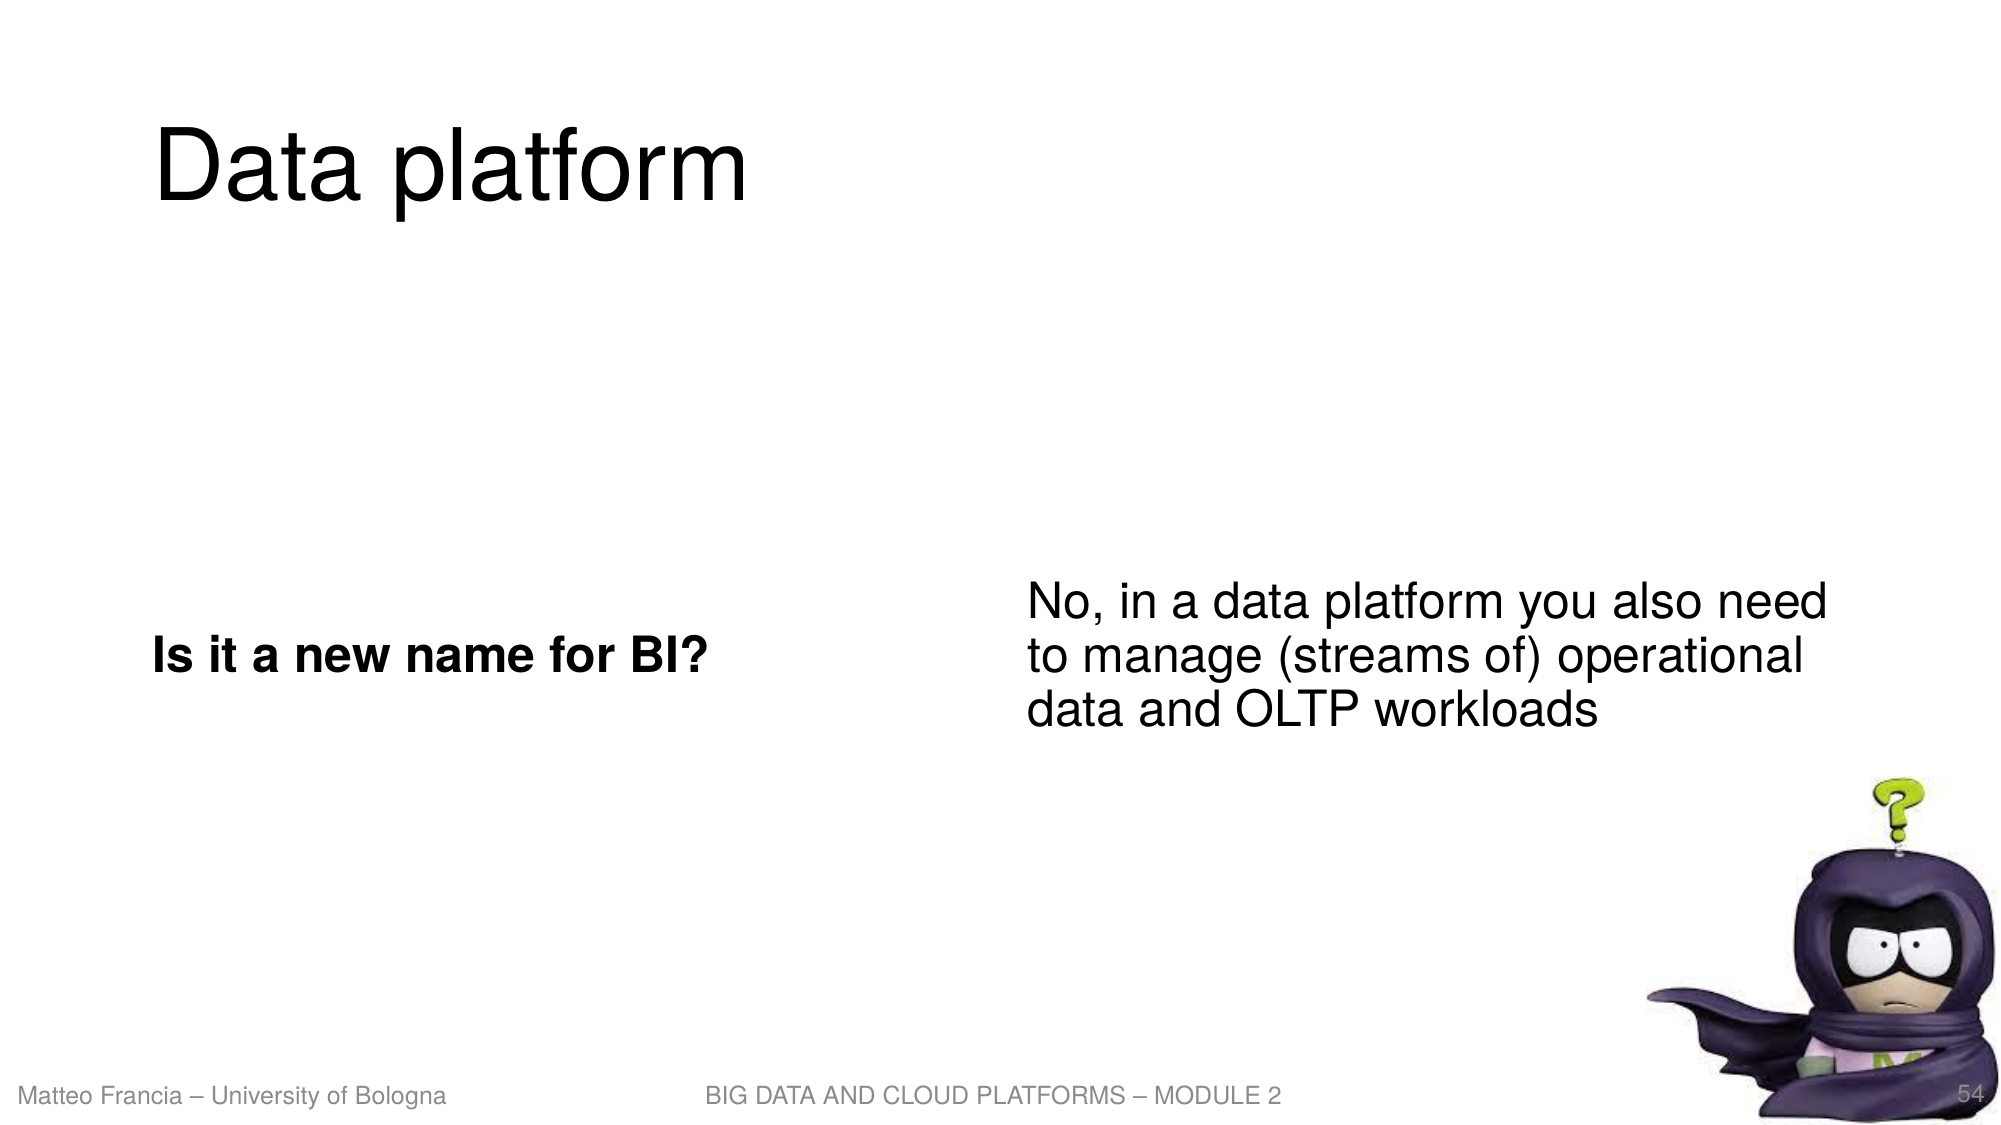

# Data platform
Is it a new name for BI?
No, in a data platform you also need to manage (streams of) operational data and OLTP workloads

54
Matteo Francia – University of Bologna